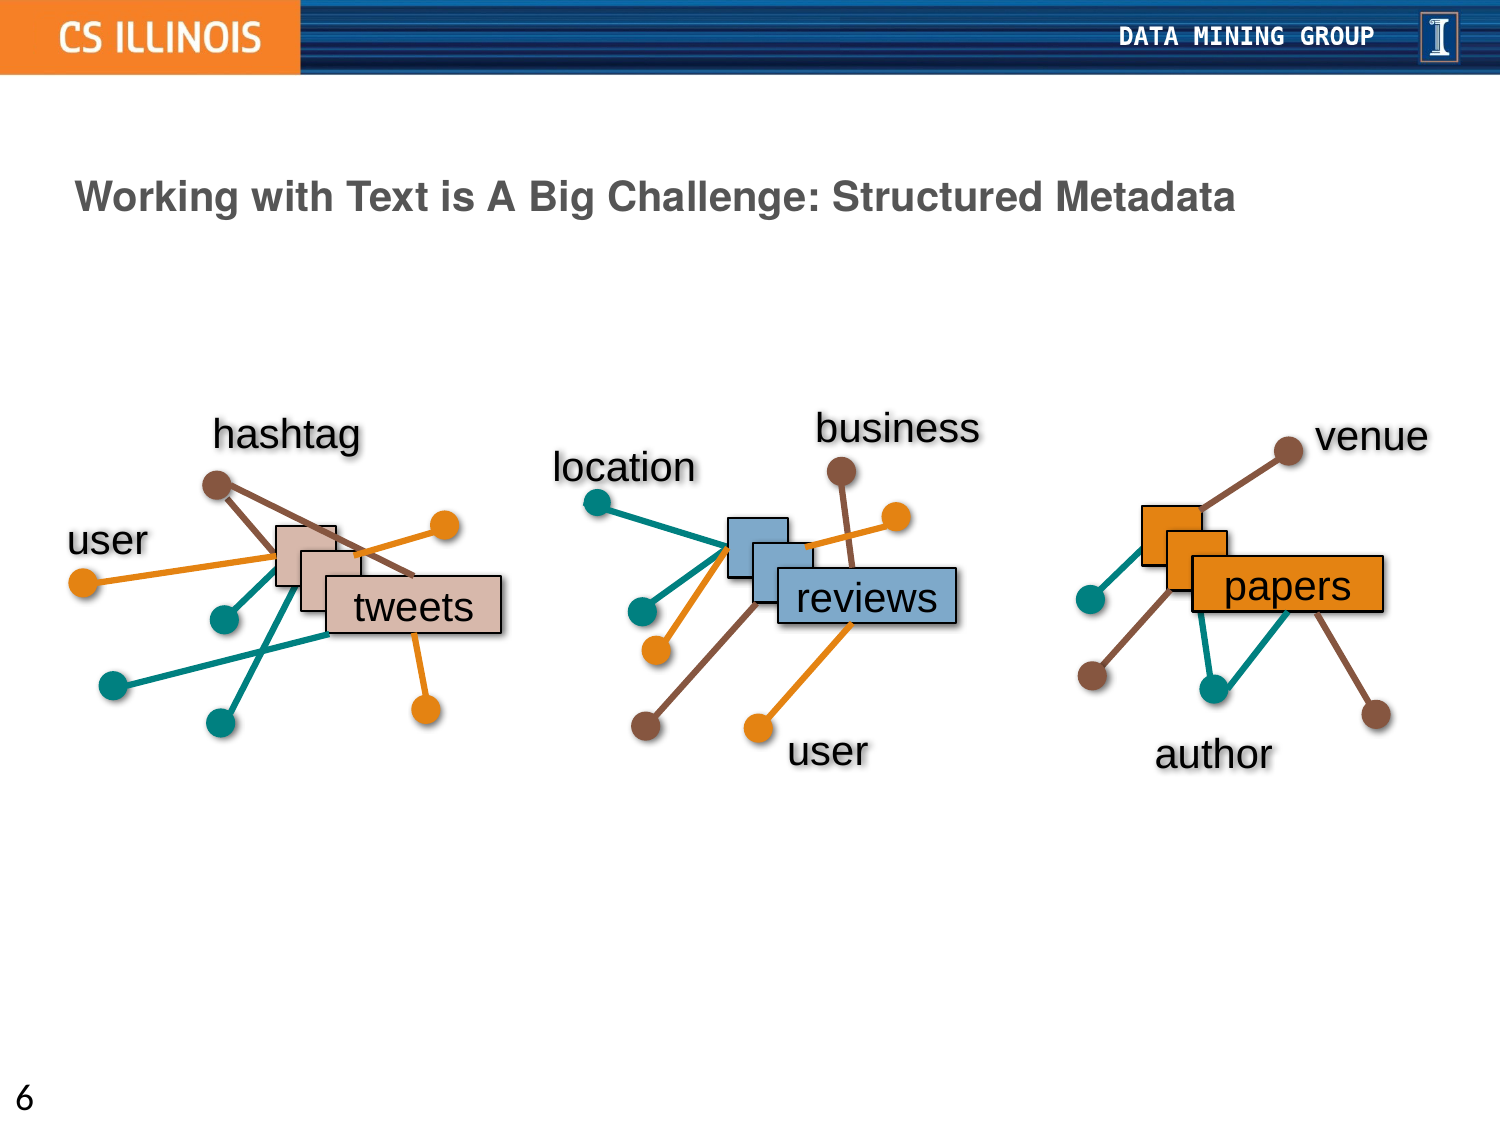

Working with Text is A Big Challenge: Structured Metadata
business
location

reviews

user
hashtag

user

tweets

venue

papers

author
6